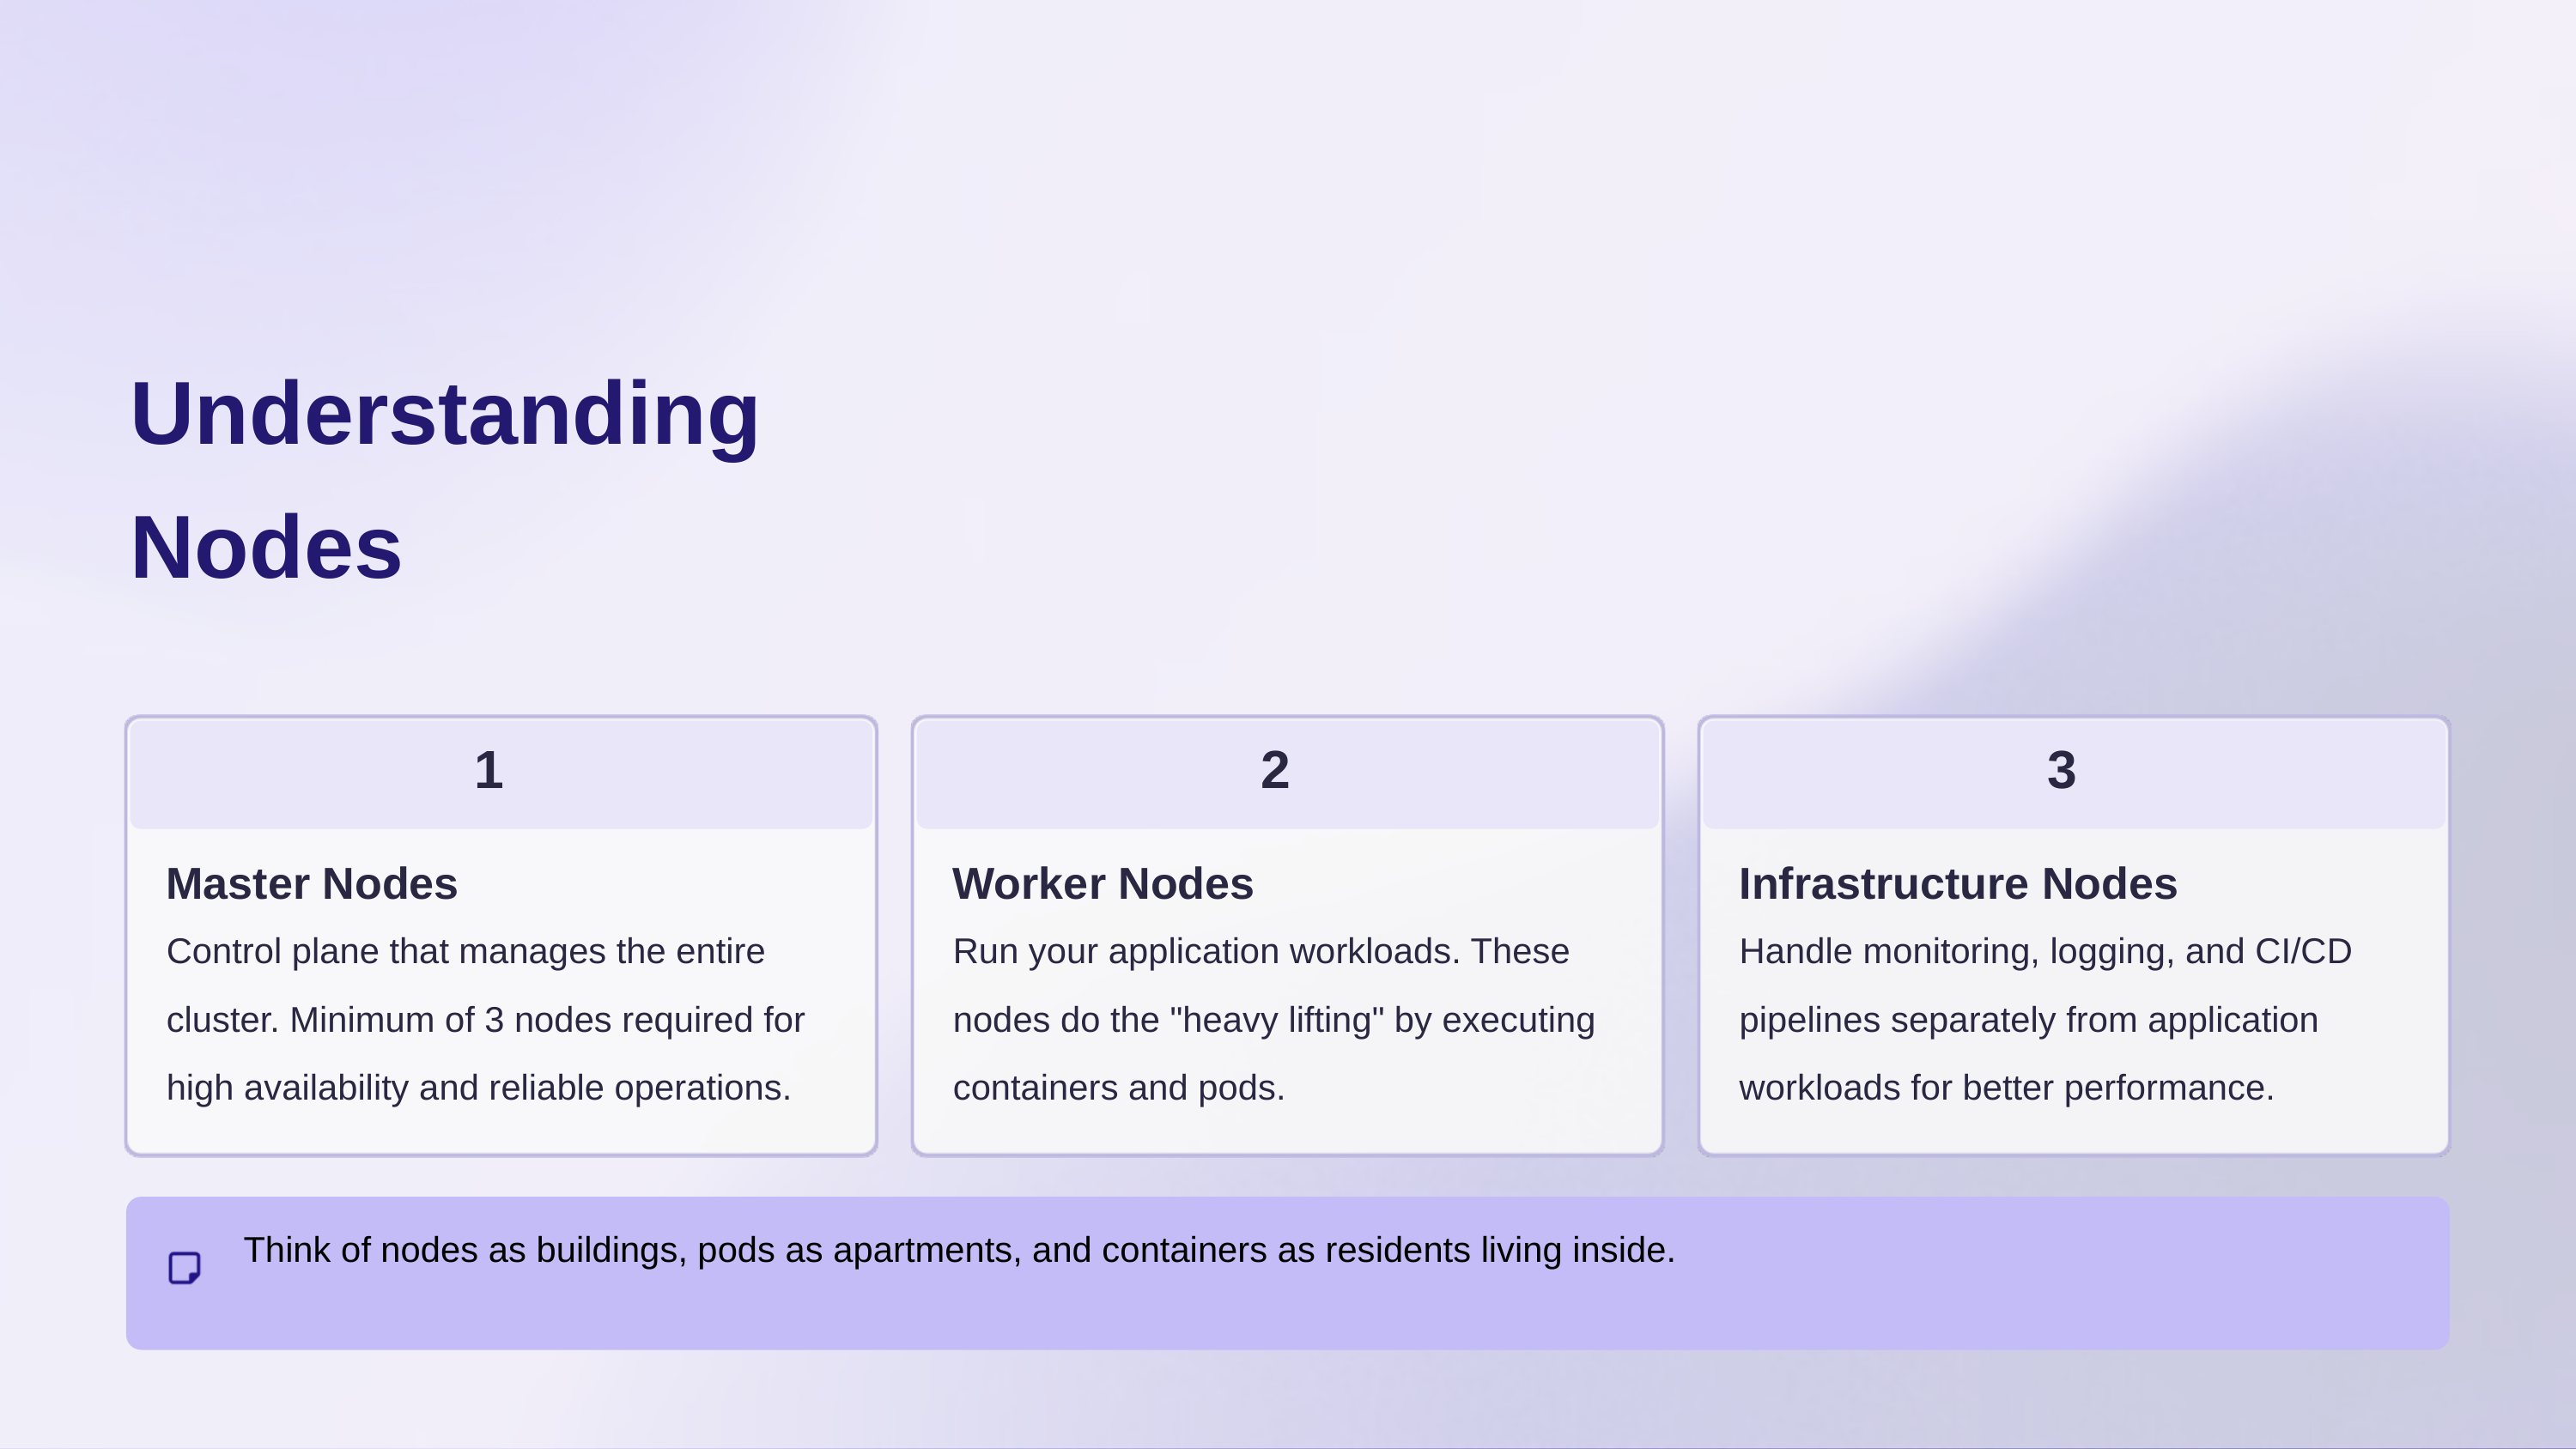

Understanding Nodes

1
2
3
Master Nodes
Worker Nodes
Infrastructure Nodes
Control plane that manages the entire cluster. Minimum of 3 nodes required for high availability and reliable operations.
Run your application workloads. These nodes do the "heavy lifting" by executing containers and pods.
Handle monitoring, logging, and CI/CD pipelines separately from application workloads for better performance.

Think of nodes as buildings, pods as apartments, and containers as residents living inside.